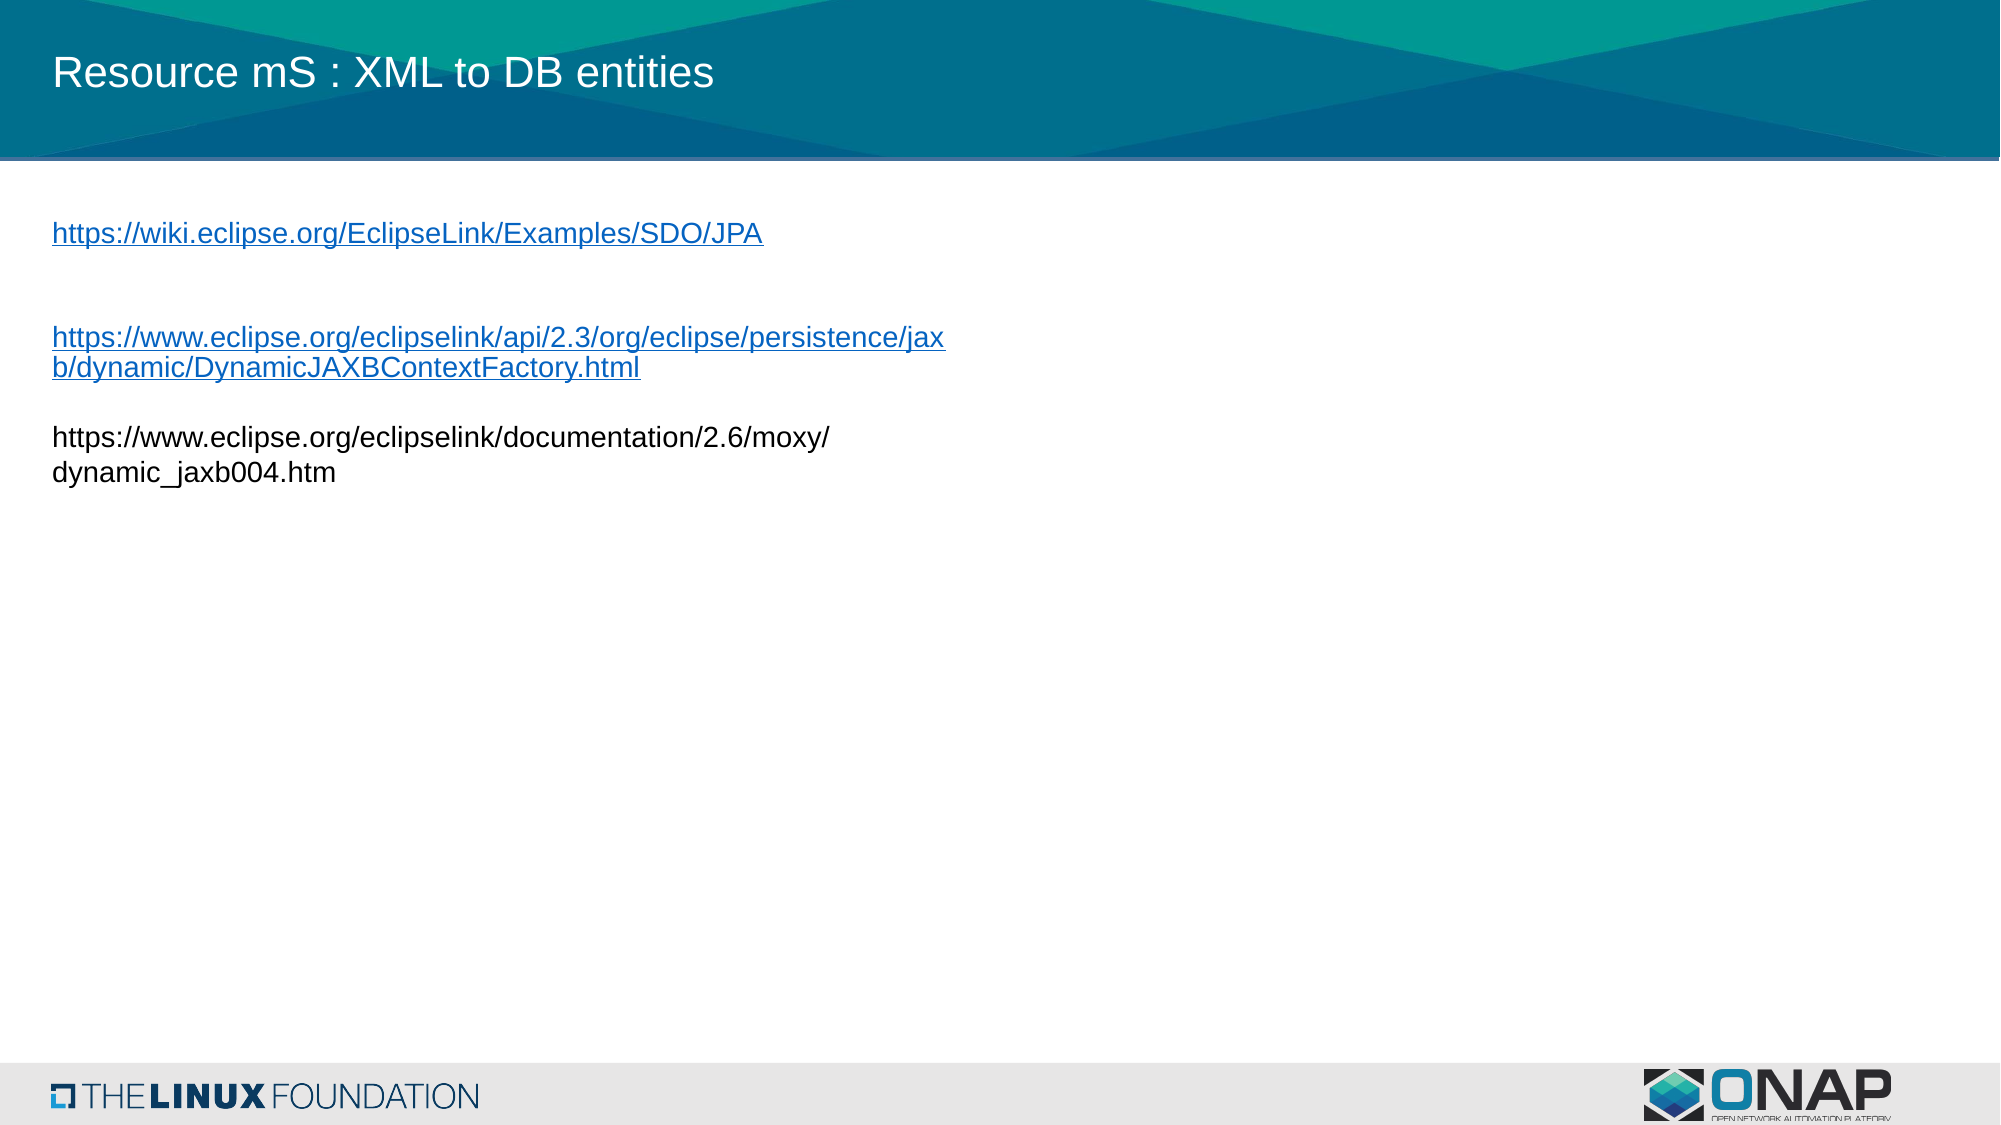

Resource mS : XML to DB entities
https://wiki.eclipse.org/EclipseLink/Examples/SDO/JPA

https://www.eclipse.org/eclipselink/api/2.3/org/eclipse/persistence/jaxb/dynamic/DynamicJAXBContextFactory.html

https://www.eclipse.org/eclipselink/documentation/2.6/moxy/dynamic_jaxb004.htm